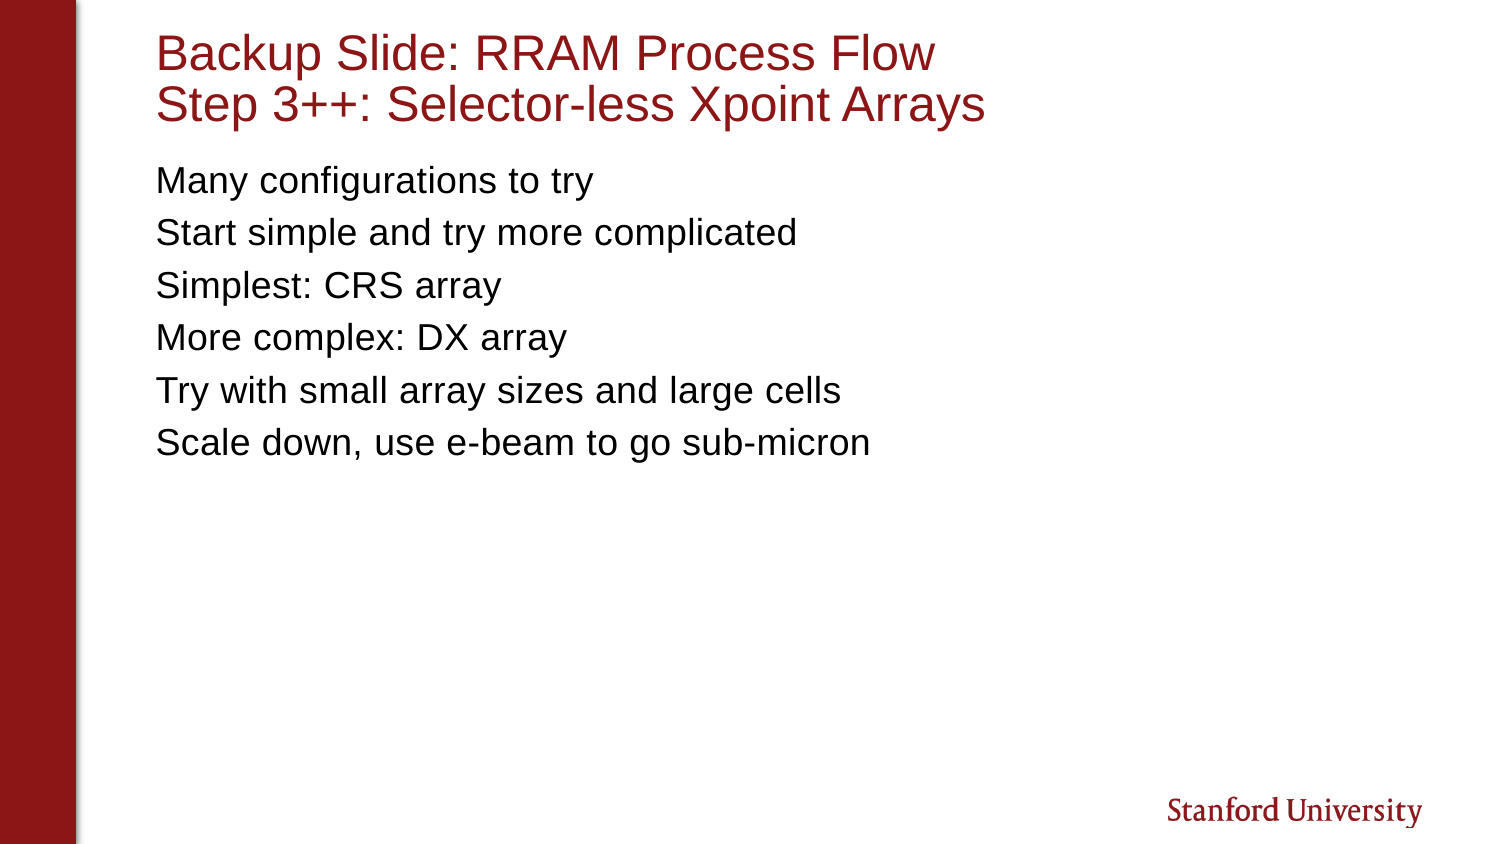

# Backup Slide: RRAM Process Flow Step 3++: Selector-less Xpoint Arrays
Many configurations to try
Start simple and try more complicated
Simplest: CRS array
More complex: DX array
Try with small array sizes and large cells
Scale down, use e-beam to go sub-micron